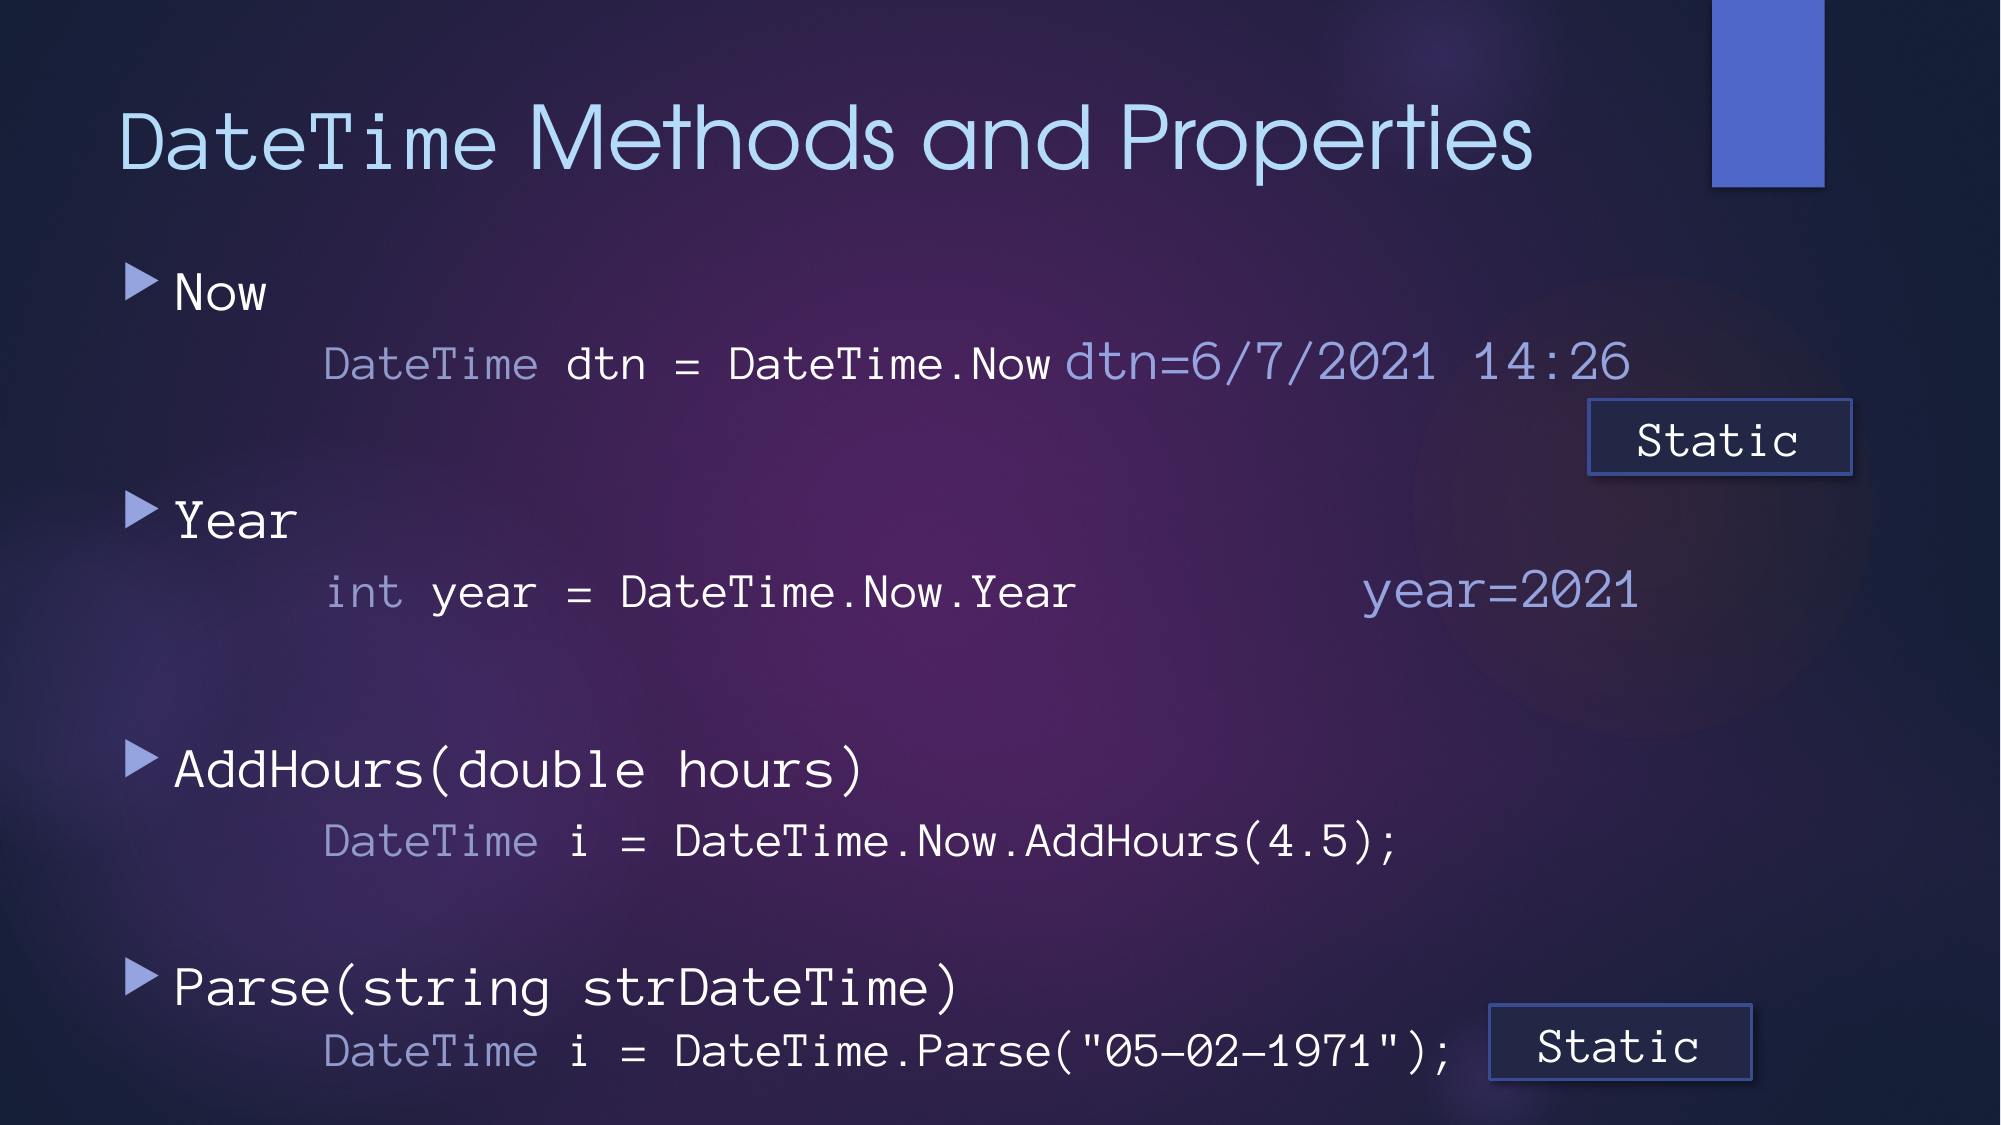

# DateTime Methods and Properties
Now
		DateTime dtn = DateTime.Now				dtn=6/7/2021 14:26
Year
		int year = DateTime.Now.Year	 		year=2021

AddHours(double hours)
		DateTime i = DateTime.Now.AddHours(4.5);
Parse(string strDateTime)
		DateTime i = DateTime.Parse("05-02-1971");

Static
Static